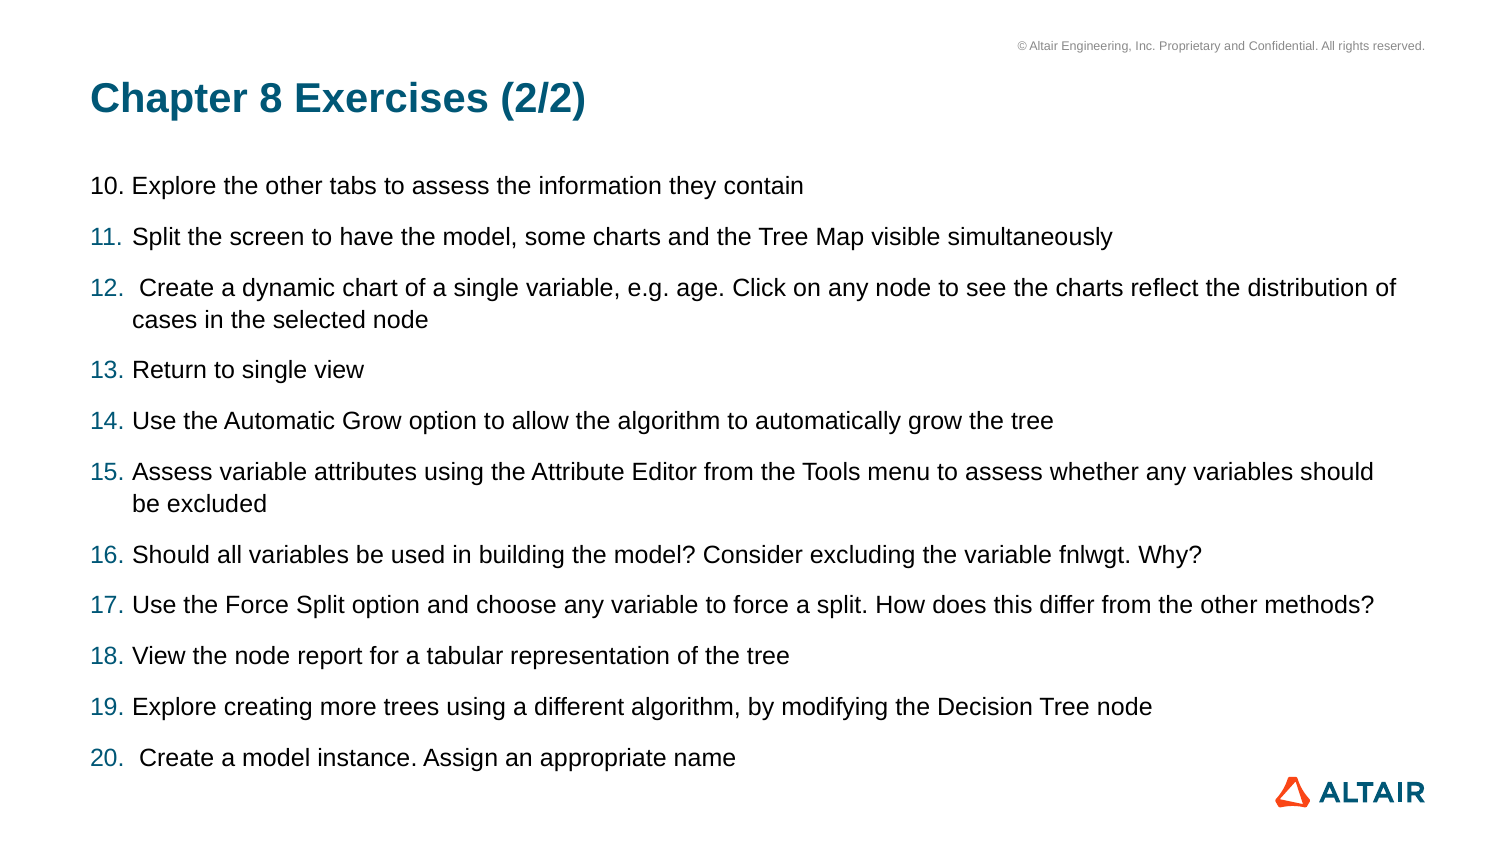

# Chapter 8 Exercises (2/2)

10. Explore the other tabs to assess the information they contain
Split the screen to have the model, some charts and the Tree Map visible simultaneously
 Create a dynamic chart of a single variable, e.g. age. Click on any node to see the charts reflect the distribution of cases in the selected node
Return to single view
Use the Automatic Grow option to allow the algorithm to automatically grow the tree
Assess variable attributes using the Attribute Editor from the Tools menu to assess whether any variables should be excluded
Should all variables be used in building the model? Consider excluding the variable fnlwgt. Why?
Use the Force Split option and choose any variable to force a split. How does this differ from the other methods?
View the node report for a tabular representation of the tree
Explore creating more trees using a different algorithm, by modifying the Decision Tree node
 Create a model instance. Assign an appropriate name